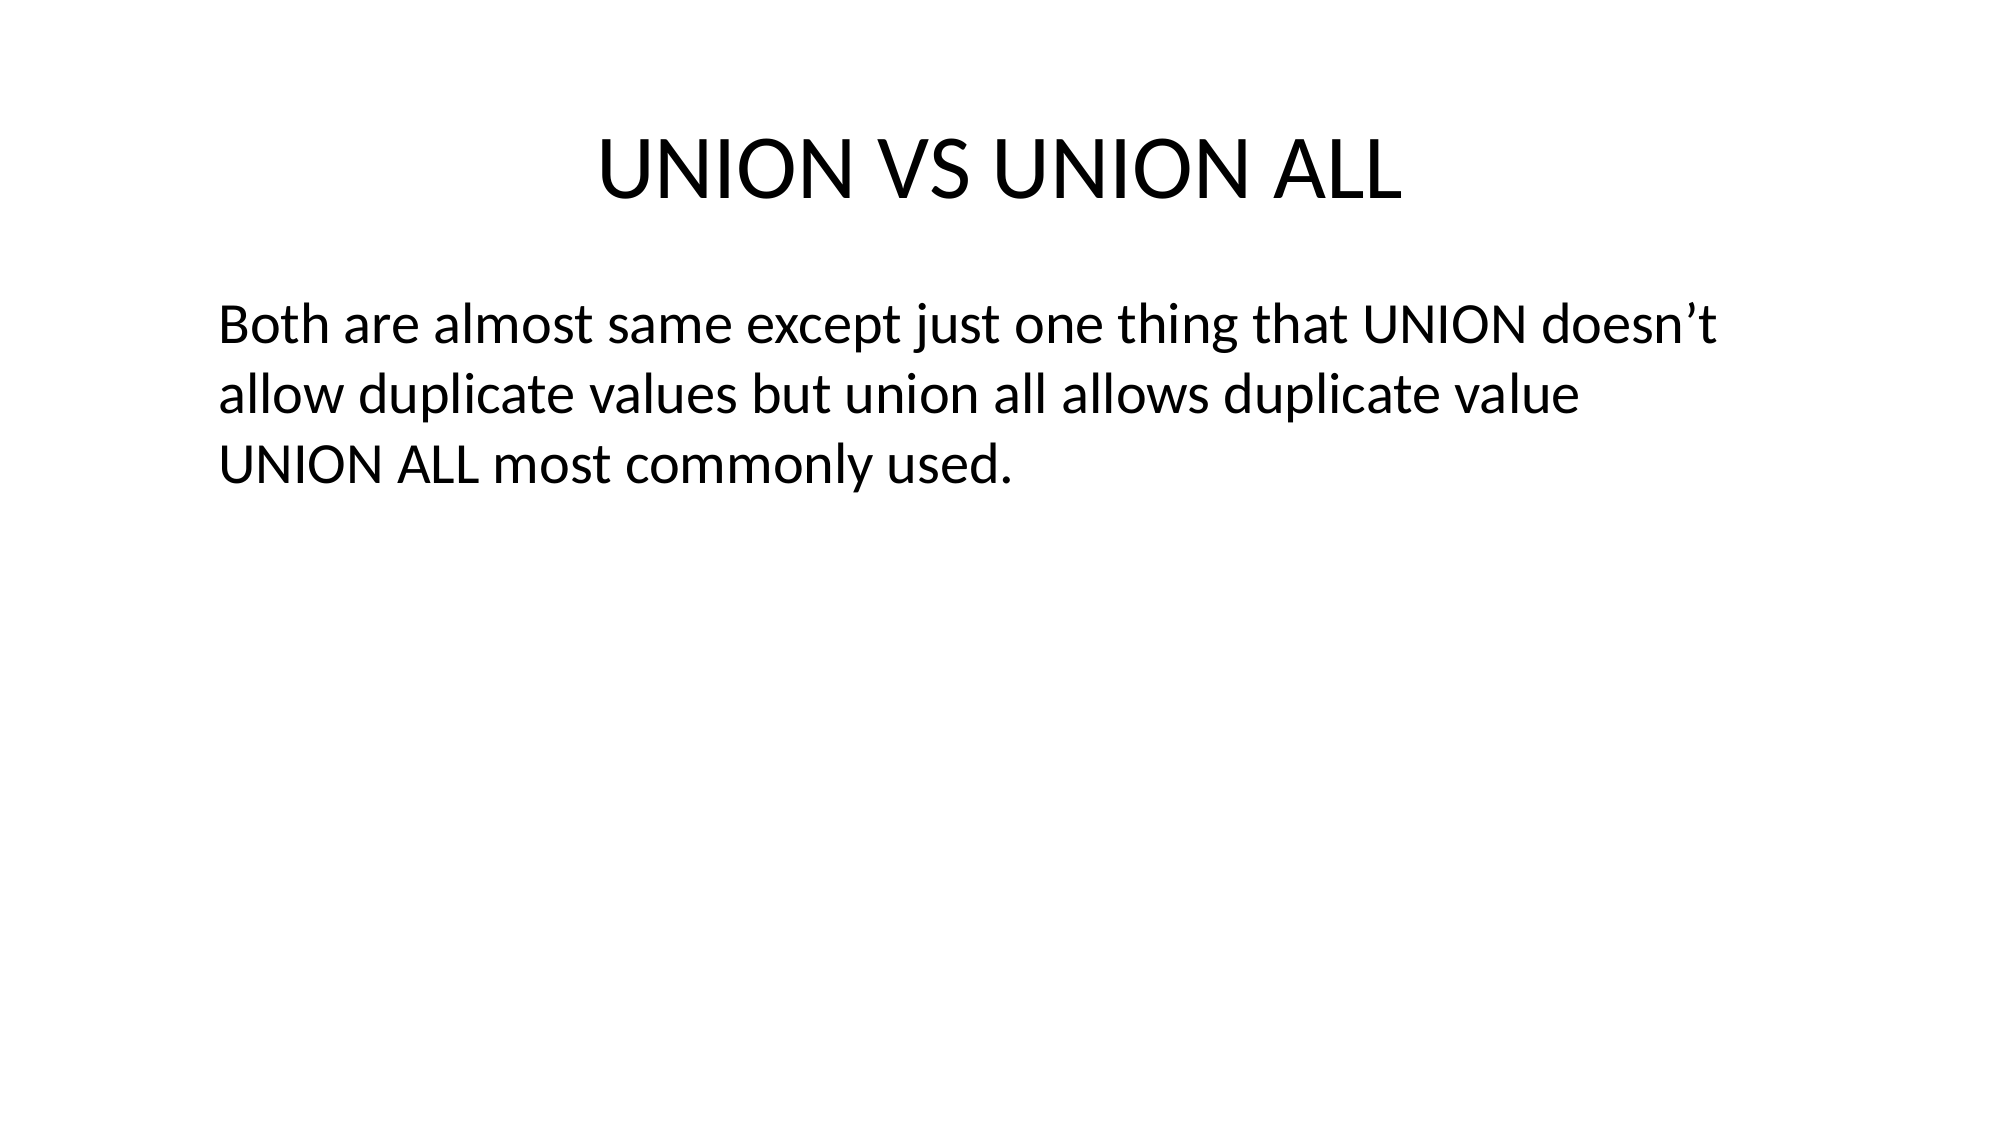

# UNION VS UNION ALL
Both are almost same except just one thing that UNION doesn’t allow duplicate values but union all allows duplicate value
UNION ALL most commonly used.